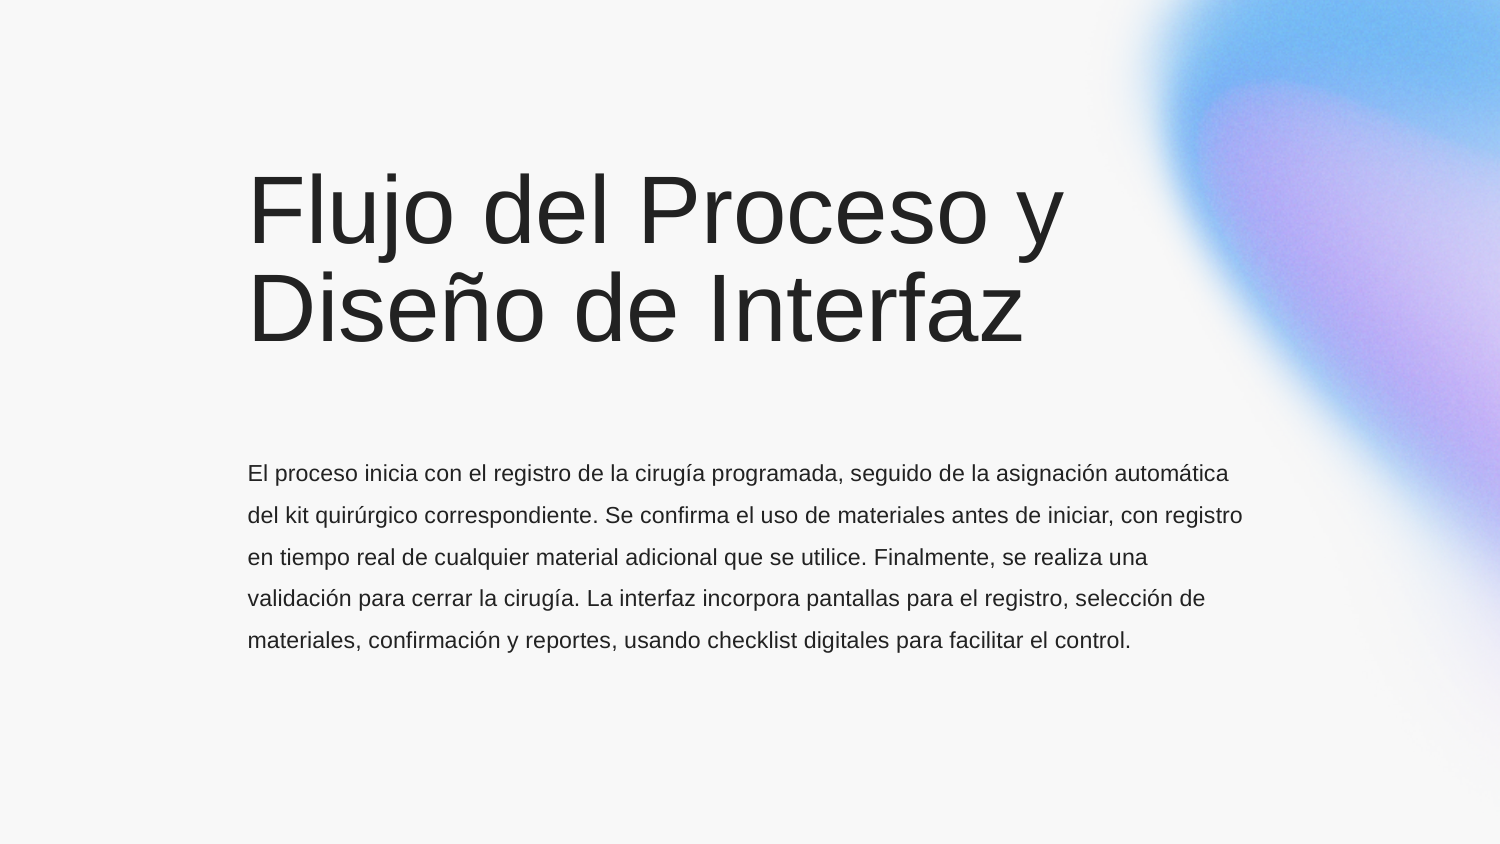

# Flujo del Proceso y Diseño de Interfaz
El proceso inicia con el registro de la cirugía programada, seguido de la asignación automática del kit quirúrgico correspondiente. Se confirma el uso de materiales antes de iniciar, con registro en tiempo real de cualquier material adicional que se utilice. Finalmente, se realiza una validación para cerrar la cirugía. La interfaz incorpora pantallas para el registro, selección de materiales, confirmación y reportes, usando checklist digitales para facilitar el control.